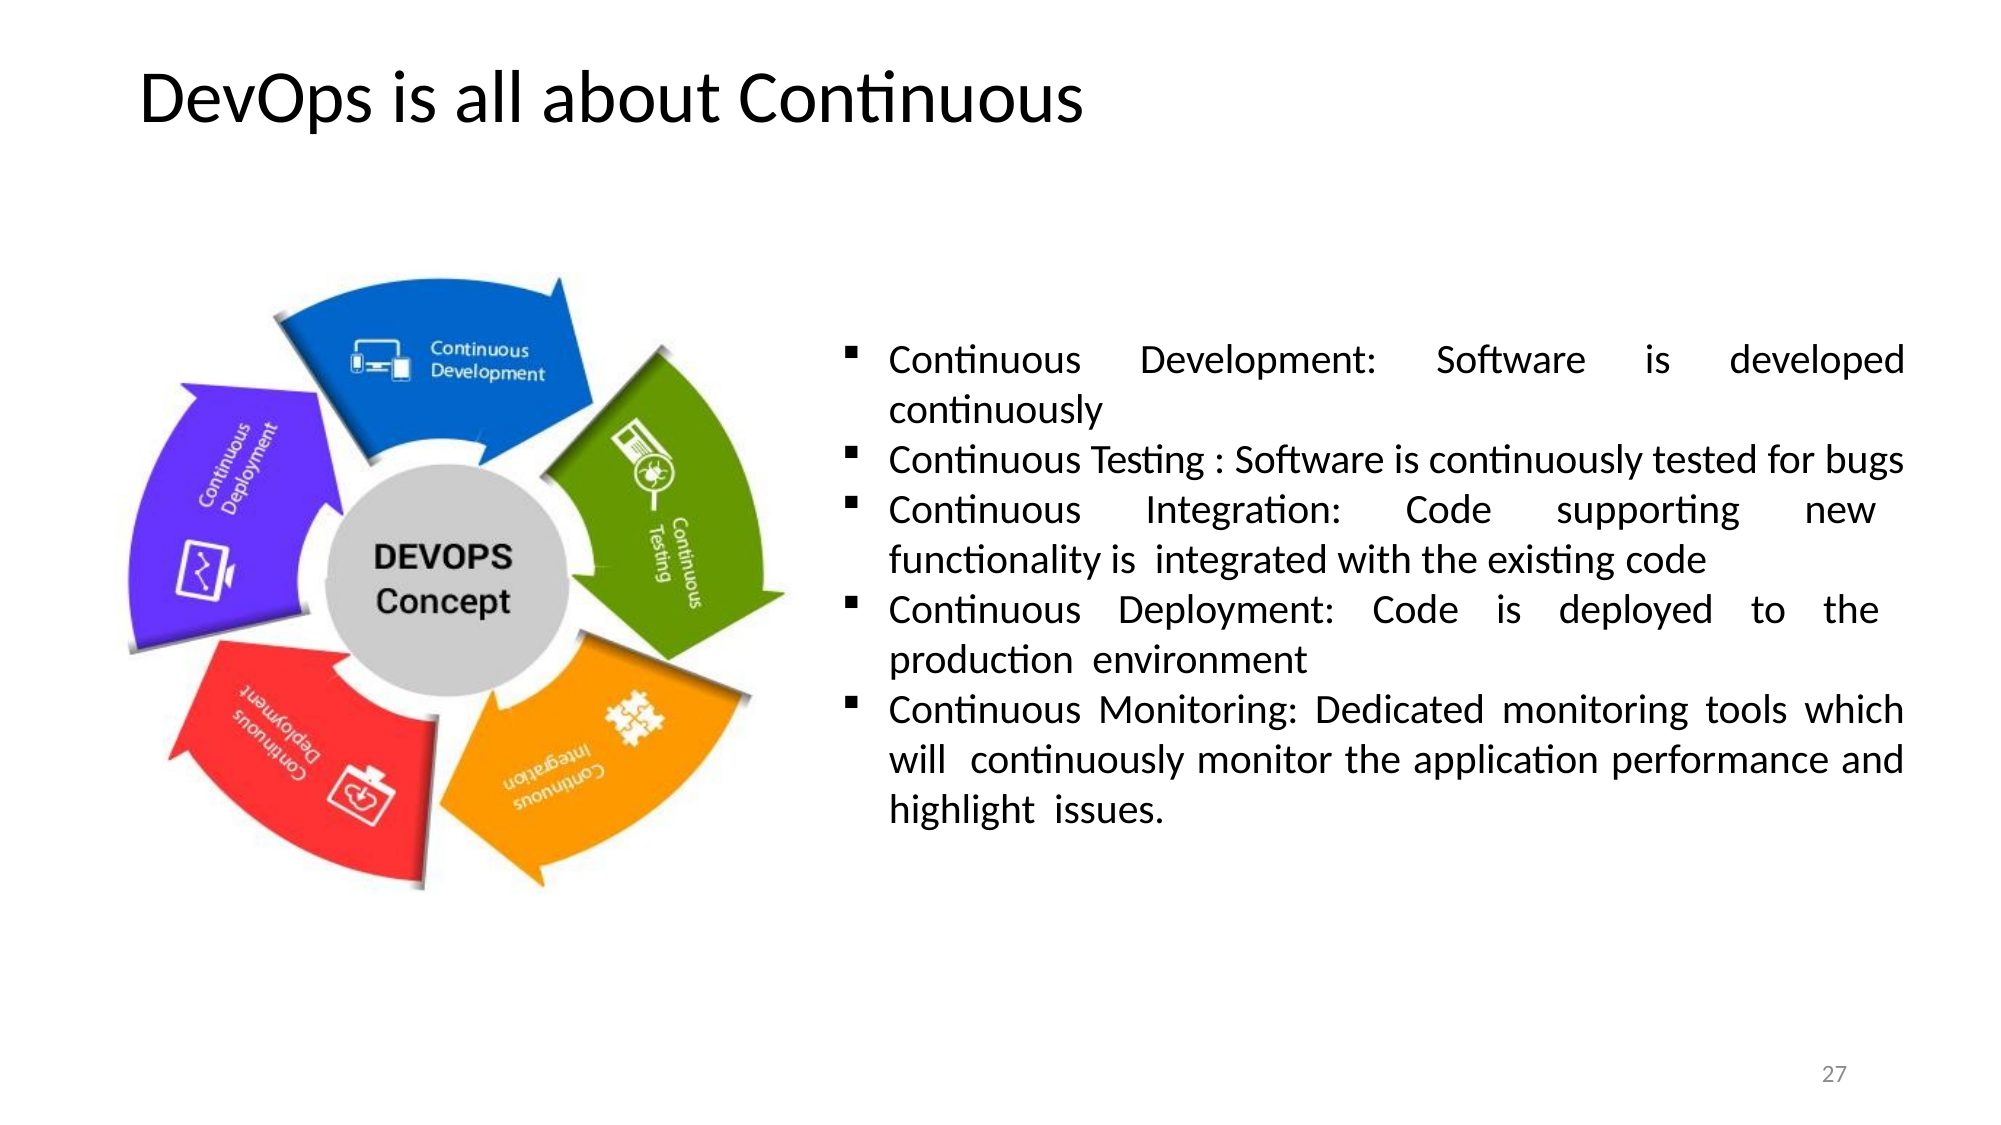

DevOps is all about Continuous

Continuous Development: Software is developed continuously
Continuous Testing : Software is continuously tested for bugs
Continuous Integration: Code supporting new functionality is  integrated with the existing code
Continuous Deployment: Code is deployed to the production  environment
Continuous Monitoring: Dedicated monitoring tools which will  continuously monitor the application performance and highlight  issues.
27